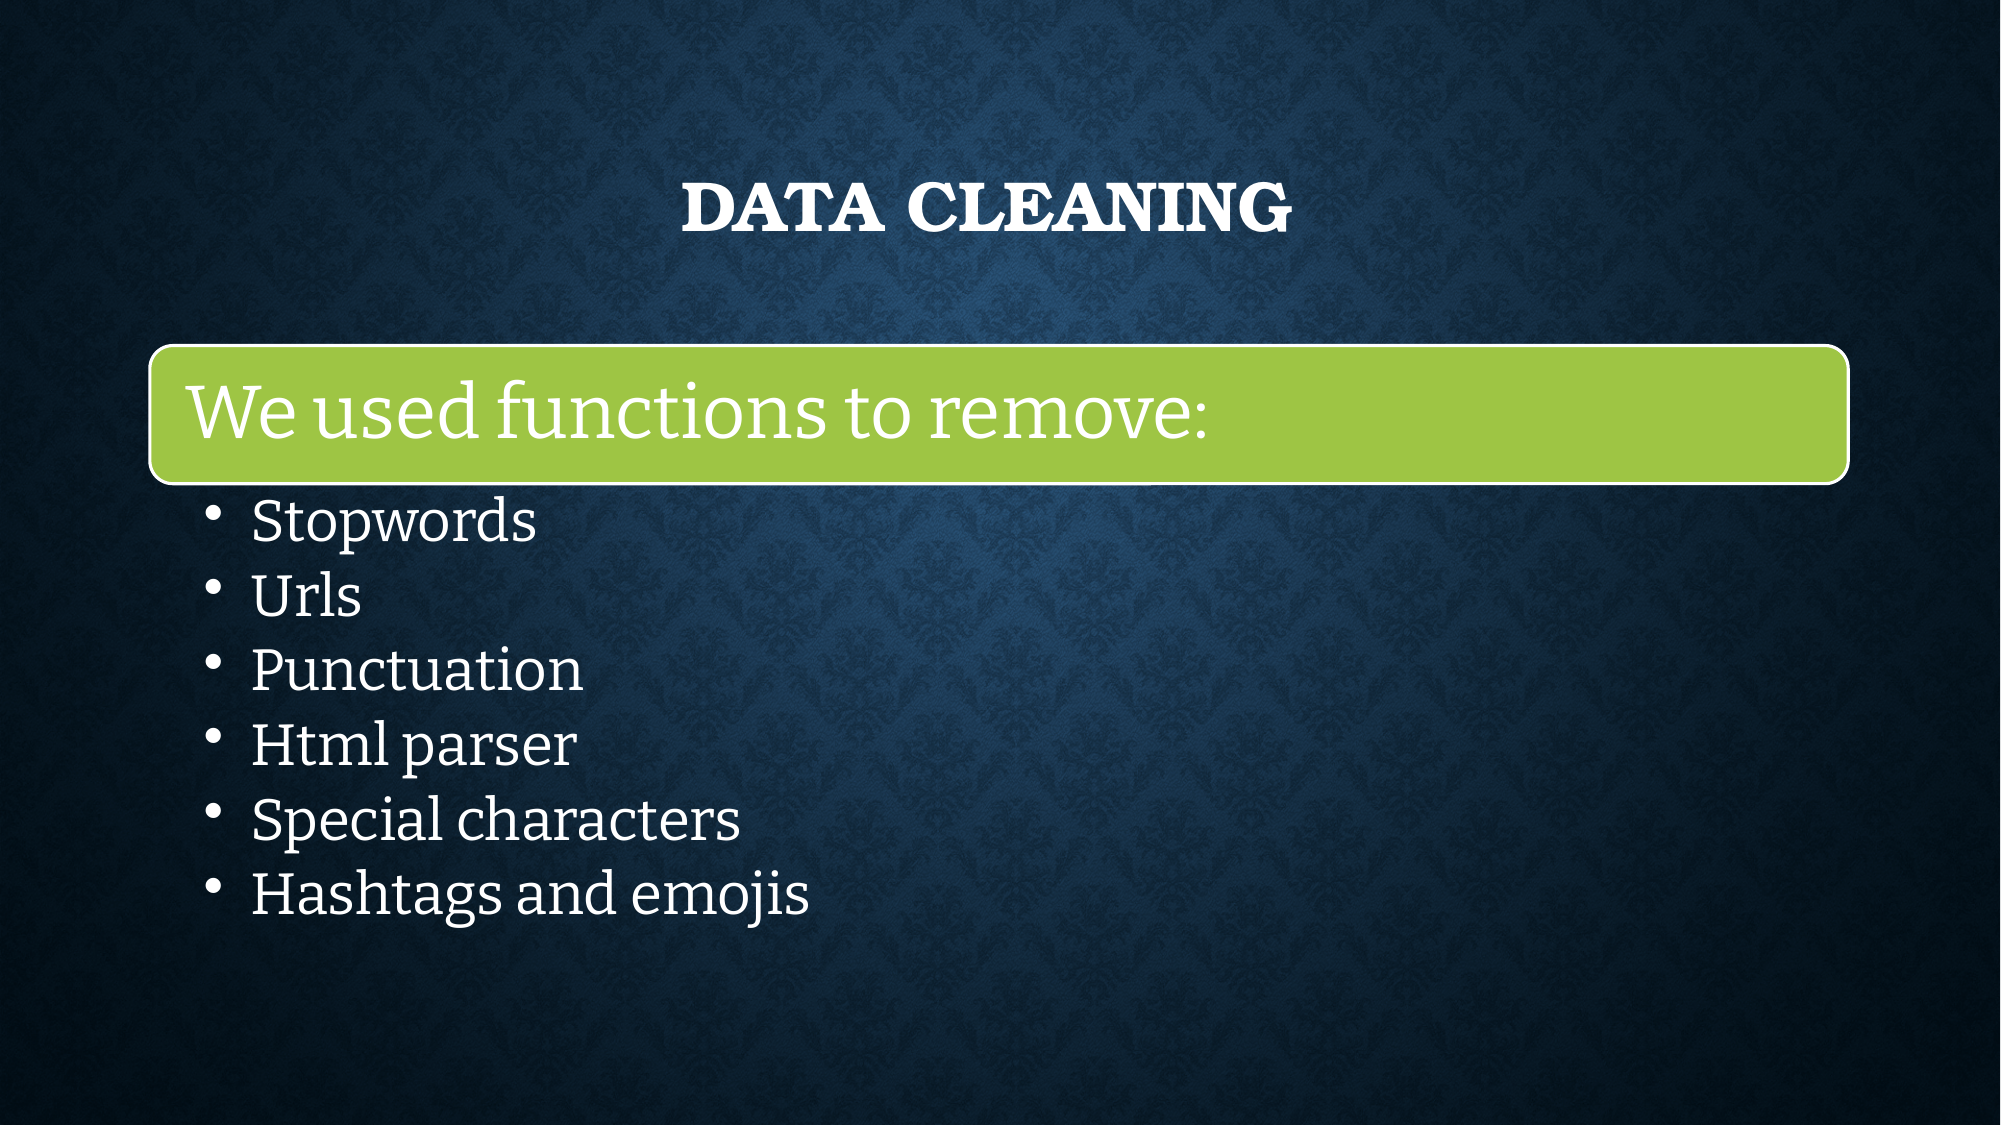

# Data cleaning
We used functions to remove:
Stopwords
Urls
Punctuation
Html parser
Special characters
Hashtags and emojis